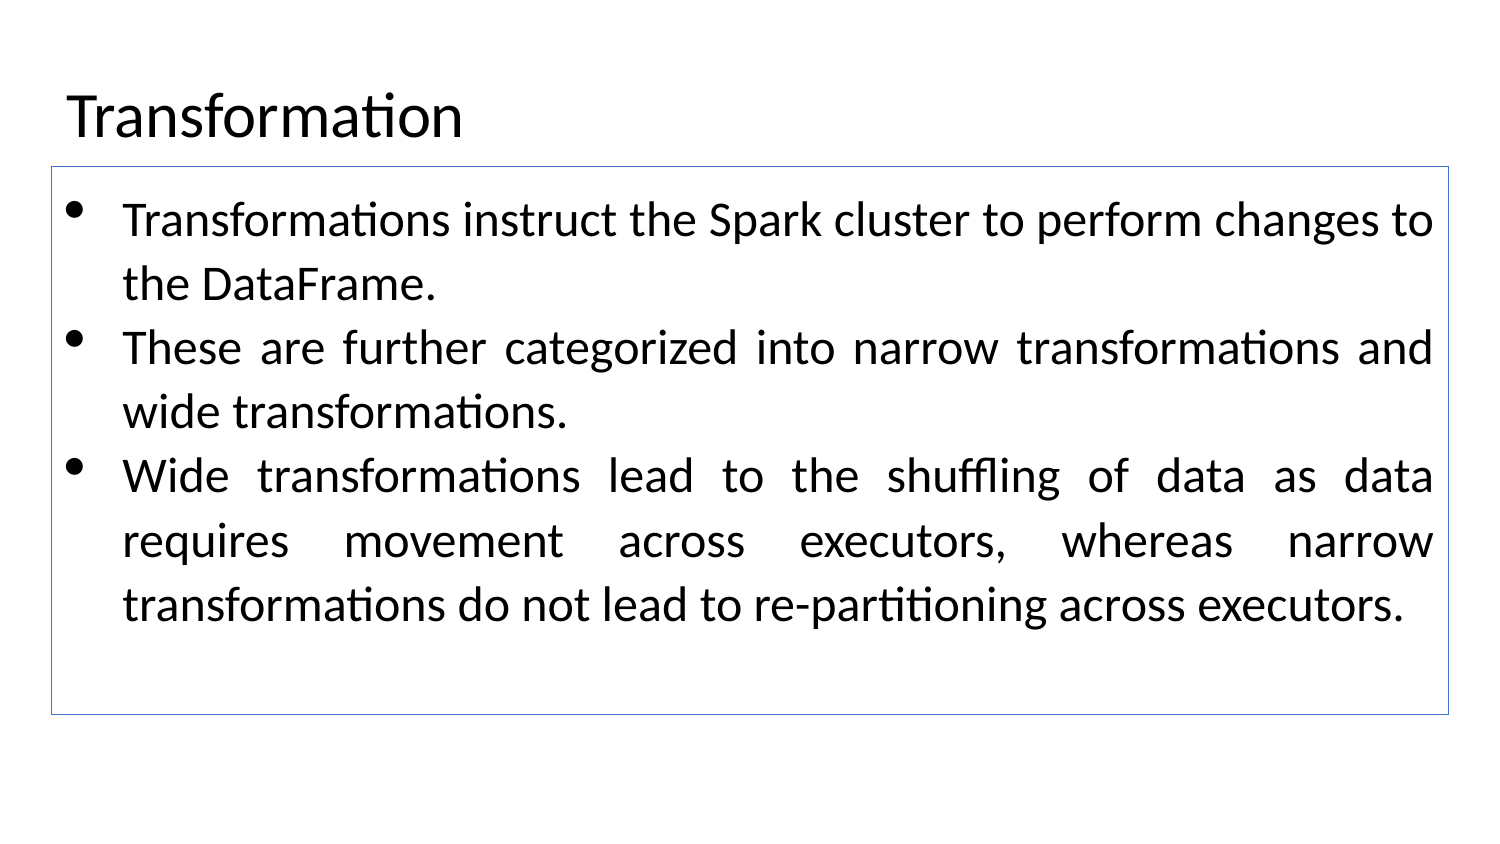

# Transformation
Transformations instruct the Spark cluster to perform changes to the DataFrame.
These are further categorized into narrow transformations and wide transformations.
Wide transformations lead to the shuffling of data as data requires movement across executors, whereas narrow transformations do not lead to re-partitioning across executors.